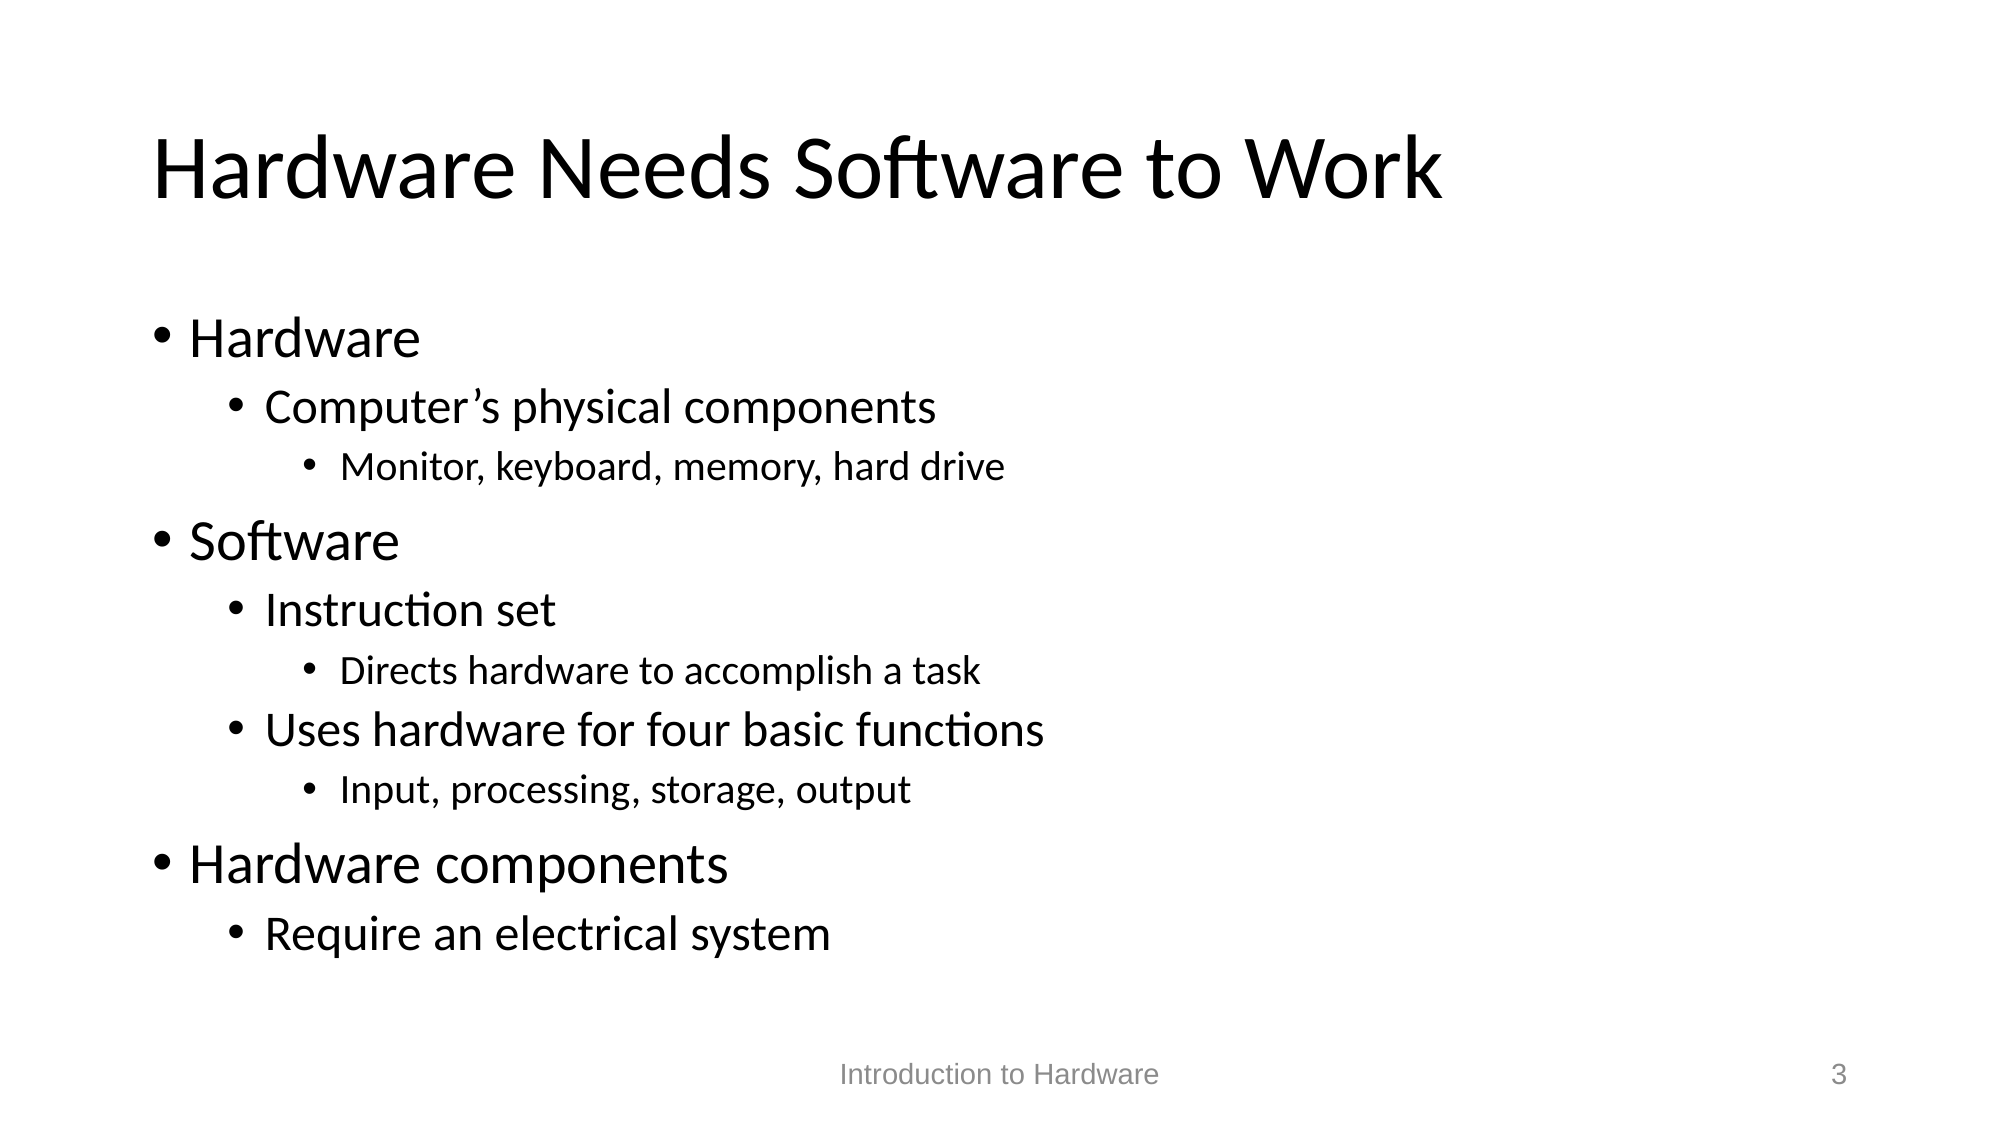

# Hardware Needs Software to Work
Hardware
Computer’s physical components
Monitor, keyboard, memory, hard drive
Software
Instruction set
Directs hardware to accomplish a task
Uses hardware for four basic functions
Input, processing, storage, output
Hardware components
Require an electrical system
Introduction to Hardware
3